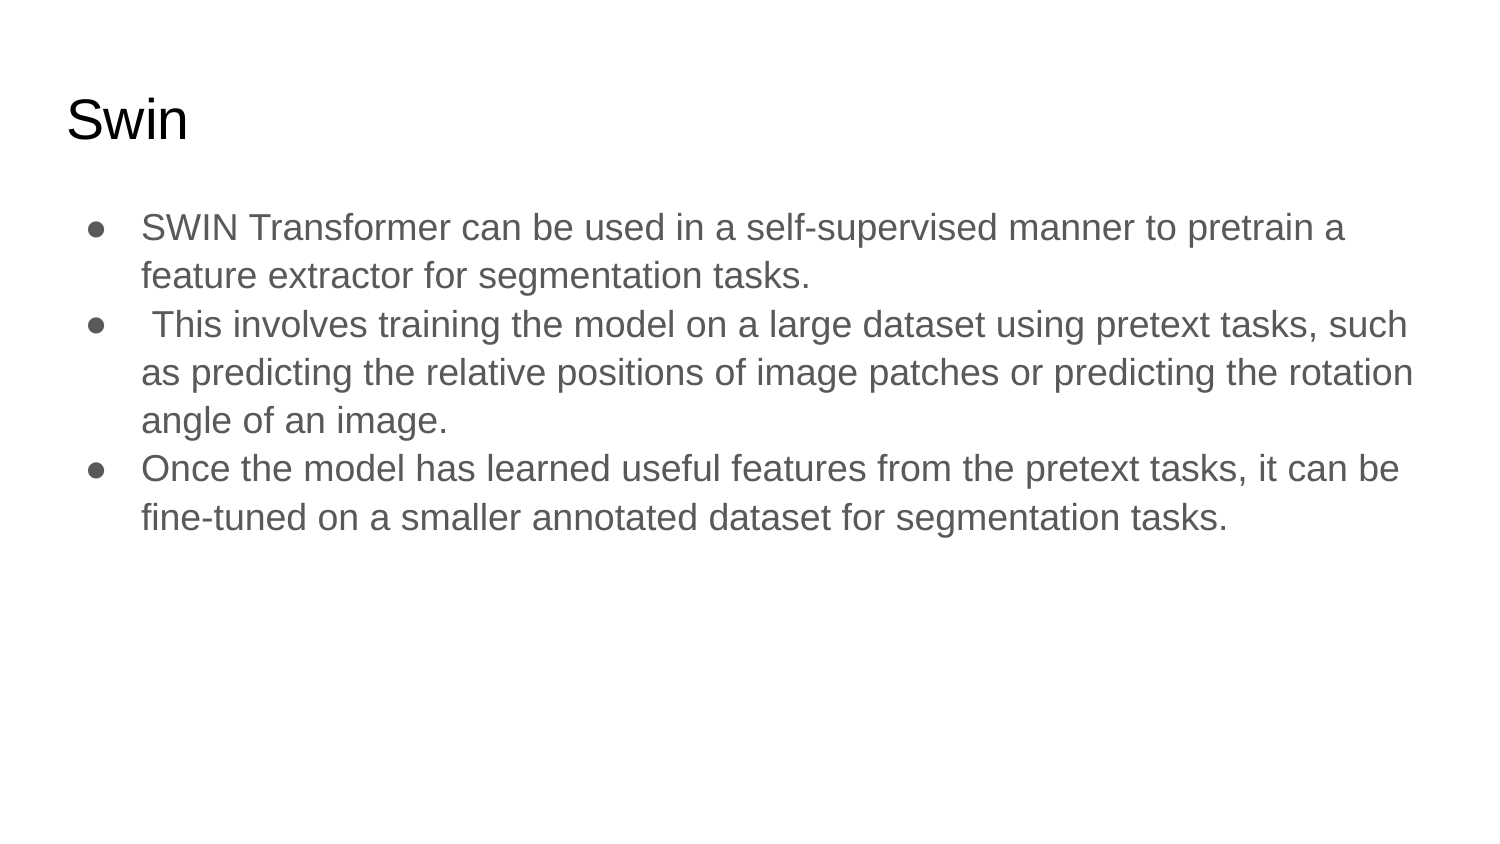

# Swin
SWIN Transformer can be used in a self-supervised manner to pretrain a feature extractor for segmentation tasks.
 This involves training the model on a large dataset using pretext tasks, such as predicting the relative positions of image patches or predicting the rotation angle of an image.
Once the model has learned useful features from the pretext tasks, it can be fine-tuned on a smaller annotated dataset for segmentation tasks.